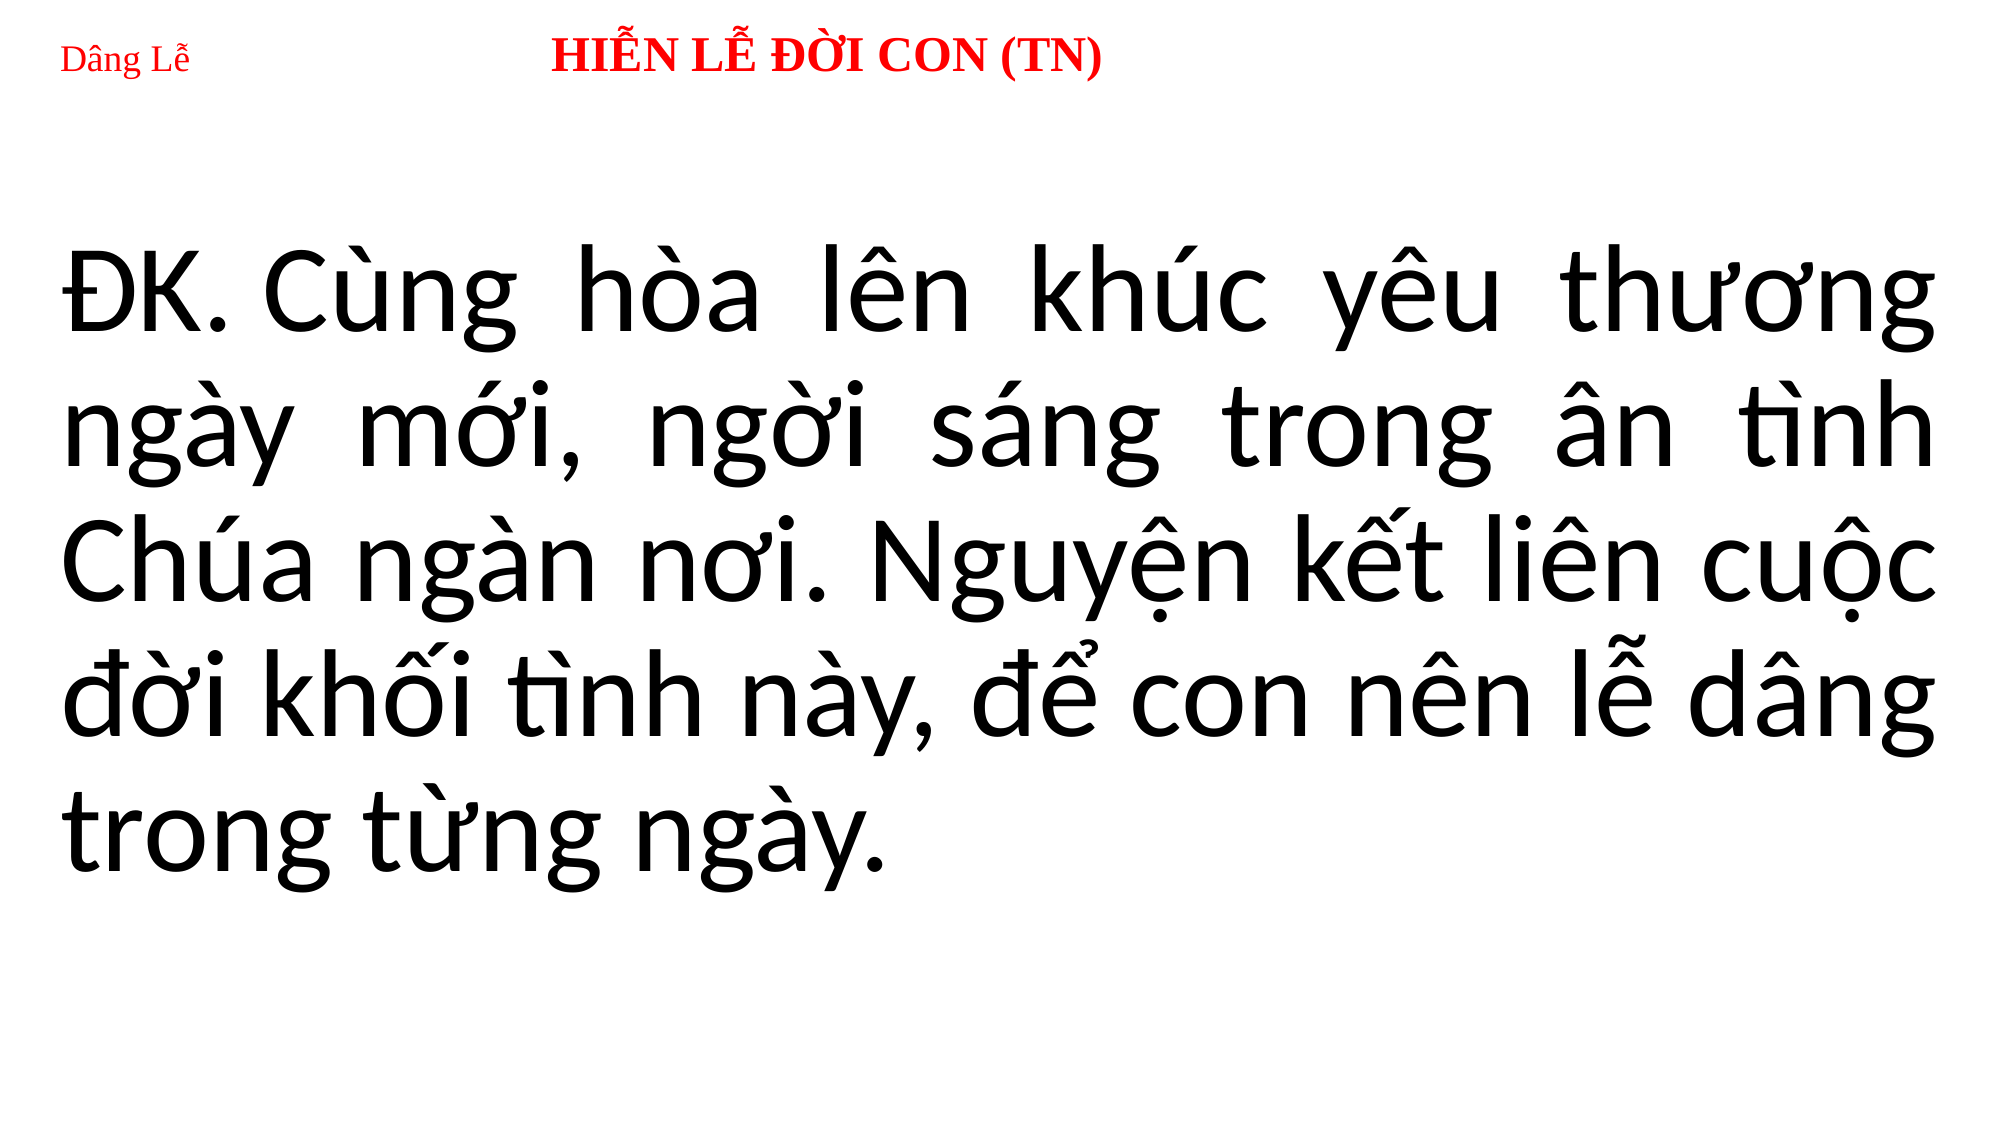

# Dâng Lễ                                      HIỄN LỄ ĐỜI CON (TN)
ĐK. Cùng hòa lên khúc yêu thương ngày mới, ngời sáng trong ân tình Chúa ngàn nơi. Nguyện kết liên cuộc đời khối tình này, để con nên lễ dâng trong từng ngày.